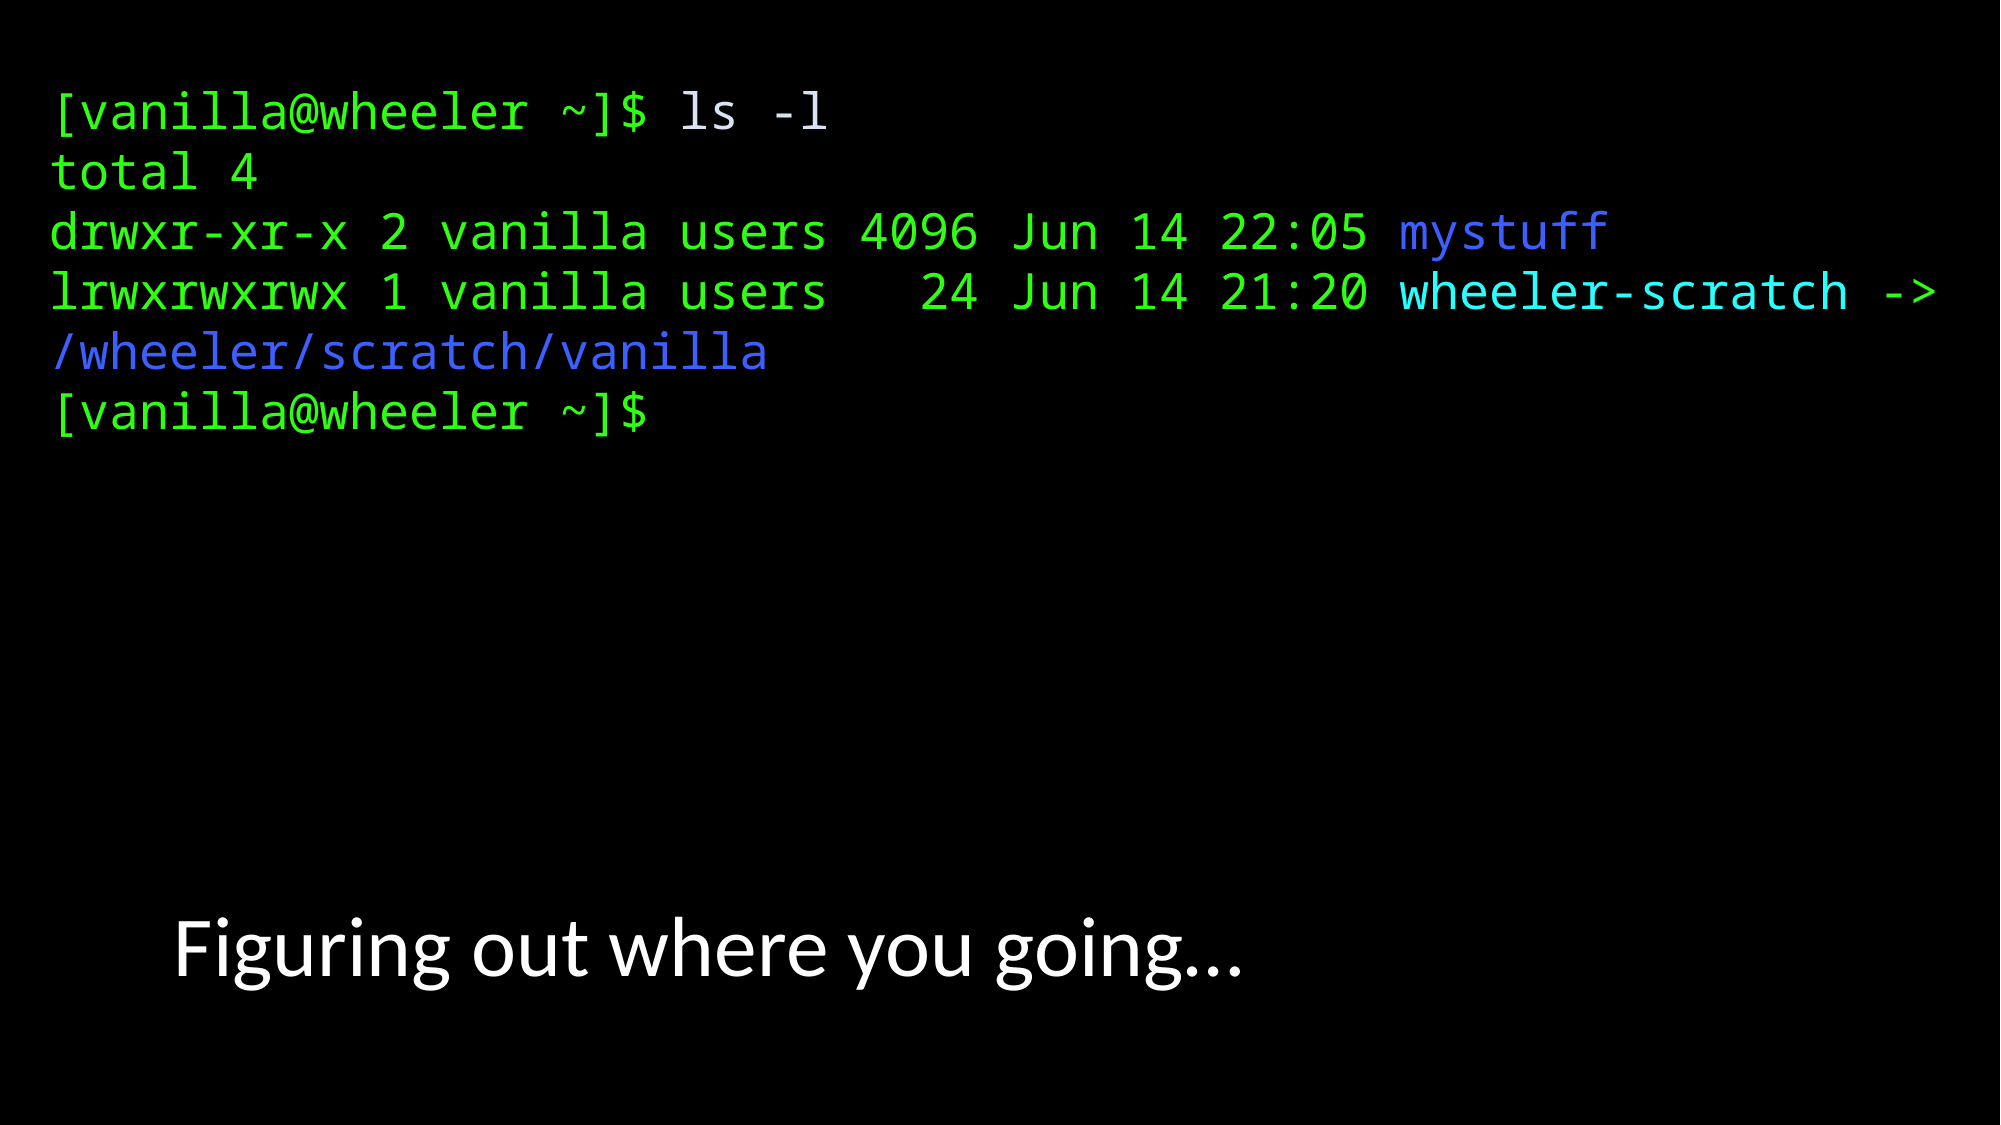

[vanilla@wheeler ~]$ ls -l
total 4
drwxr-xr-x 2 vanilla users 4096 Jun 14 22:05 mystuff
lrwxrwxrwx 1 vanilla users   24 Jun 14 21:20 wheeler-scratch -> /wheeler/scratch/vanilla
[vanilla@wheeler ~]$
Figuring out where you going…